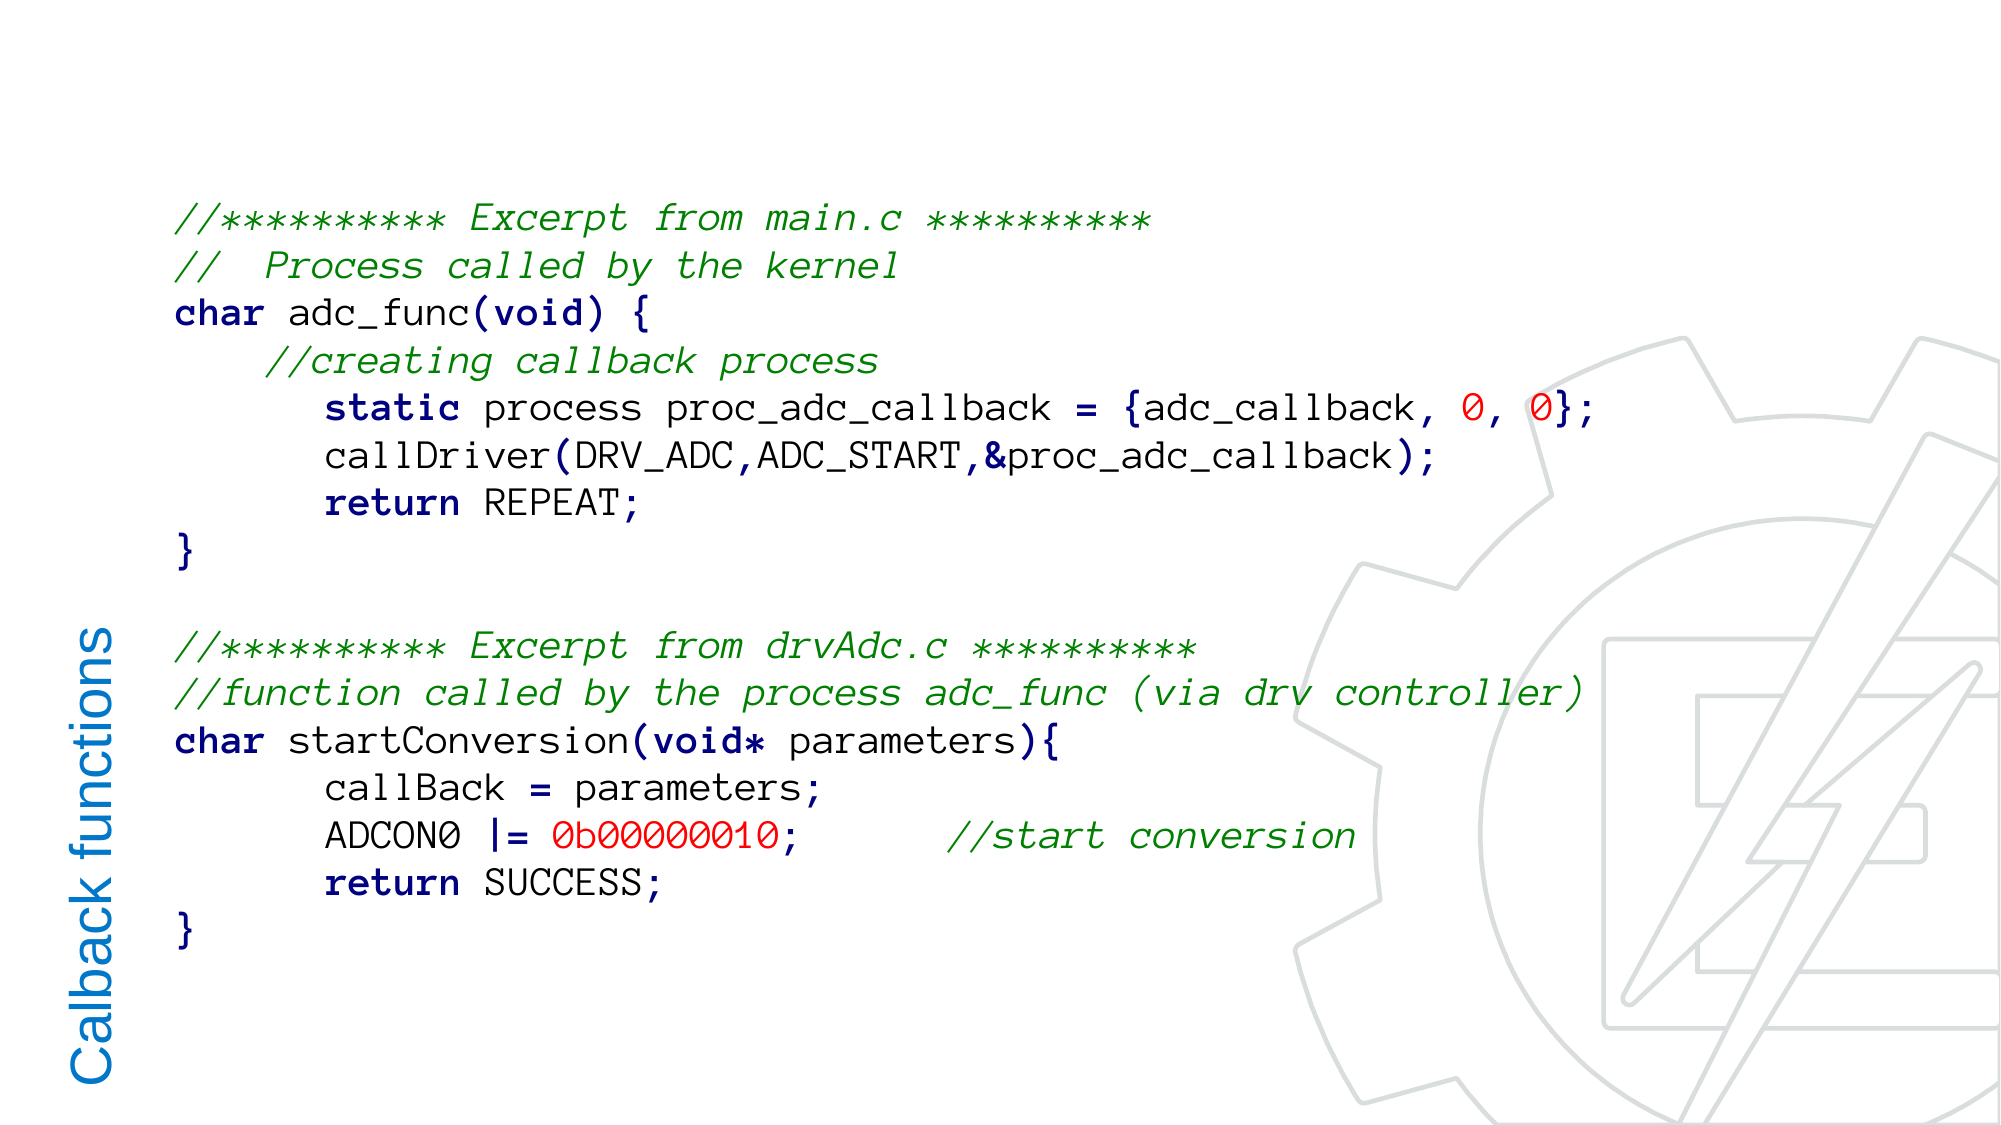

//********** Excerpt from main.c **********
//  Process called by the kernel
char adc_func(void) {
    //creating callback process
	static process proc_adc_callback = {adc_callback, 0, 0};
	callDriver(DRV_ADC,ADC_START,&proc_adc_callback);
	return REPEAT;
}

//********** Excerpt from drvAdc.c **********
//function called by the process adc_func (via drv controller)
char startConversion(void* parameters){
	callBack = parameters;
	ADCON0 |= 0b00000010;	 //start conversion
	return SUCCESS;
}
# Calback functions